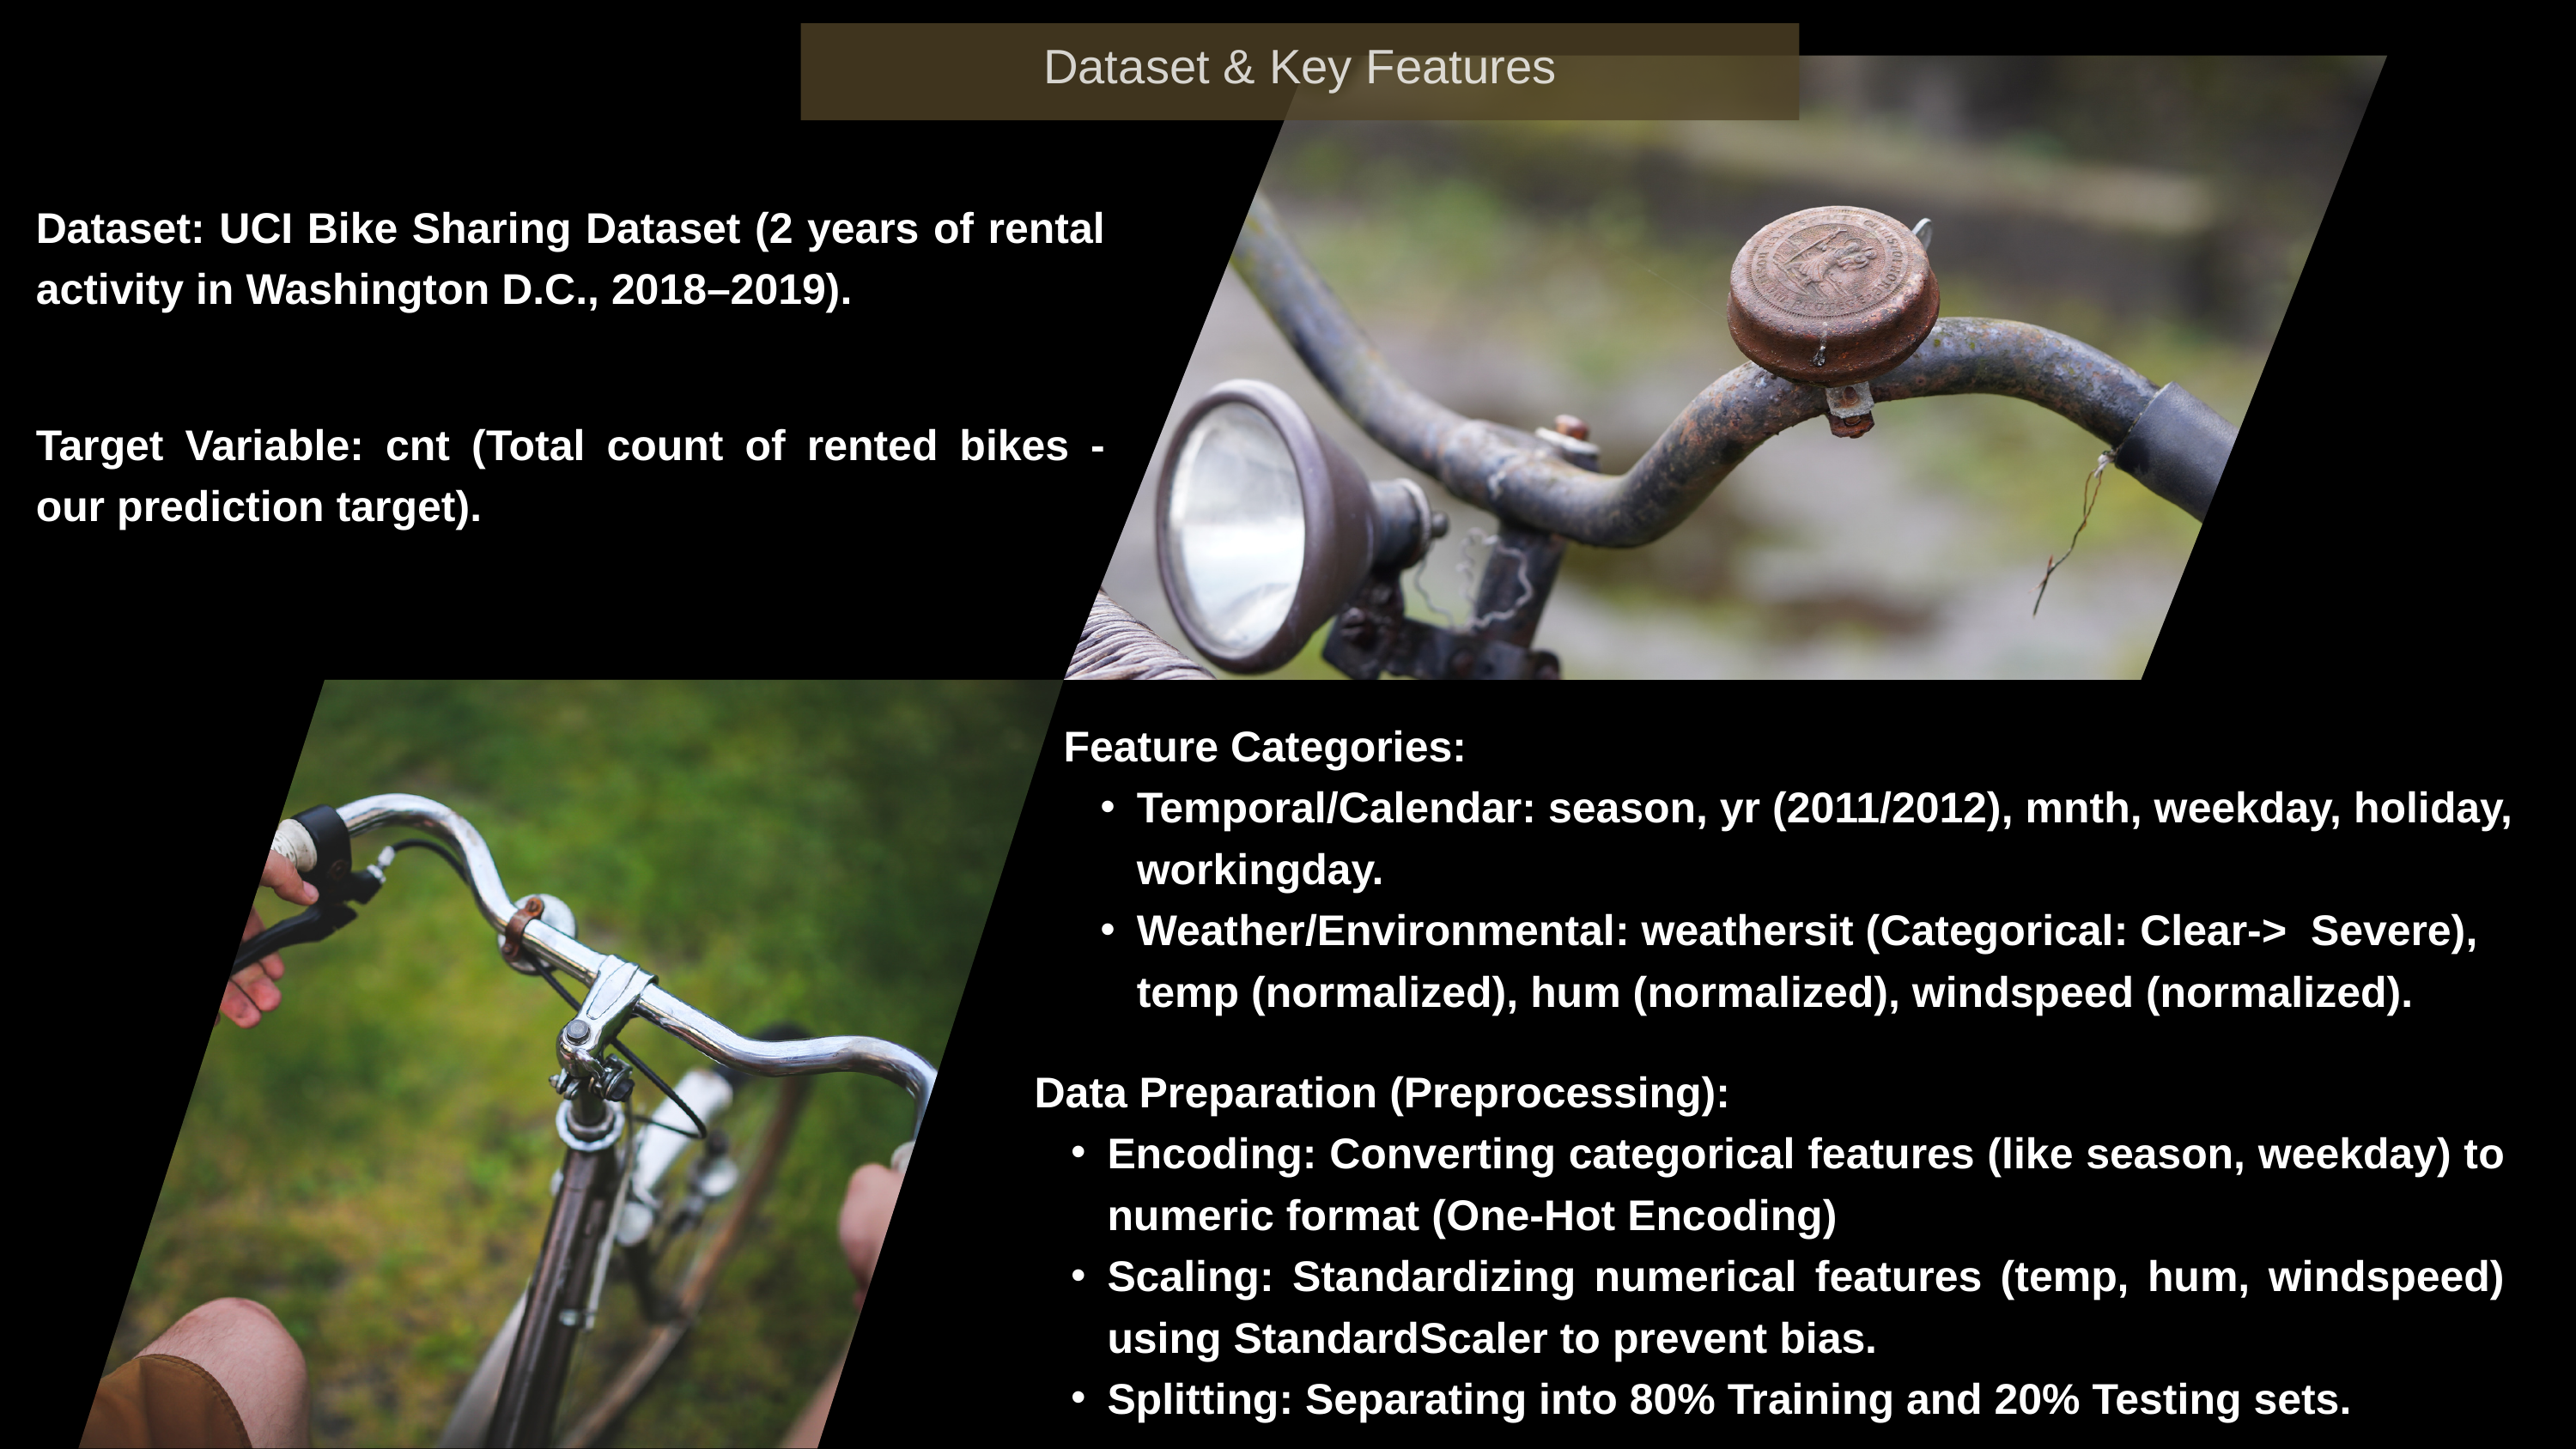

Dataset & Key Features

Dataset: UCI Bike Sharing Dataset (2 years of rental activity in Washington D.C., 2018–2019).
Target Variable: cnt (Total count of rented bikes - our prediction target).

Feature Categories:
Temporal/Calendar: season, yr (2011/2012), mnth, weekday, holiday, workingday.
Weather/Environmental: weathersit (Categorical: Clear->  Severe), temp (normalized), hum (normalized), windspeed (normalized).

Data Preparation (Preprocessing):
Encoding: Converting categorical features (like season, weekday) to numeric format (One-Hot Encoding)
Scaling: Standardizing numerical features (temp, hum, windspeed) using StandardScaler to prevent bias.
Splitting: Separating into 80% Training and 20% Testing sets.